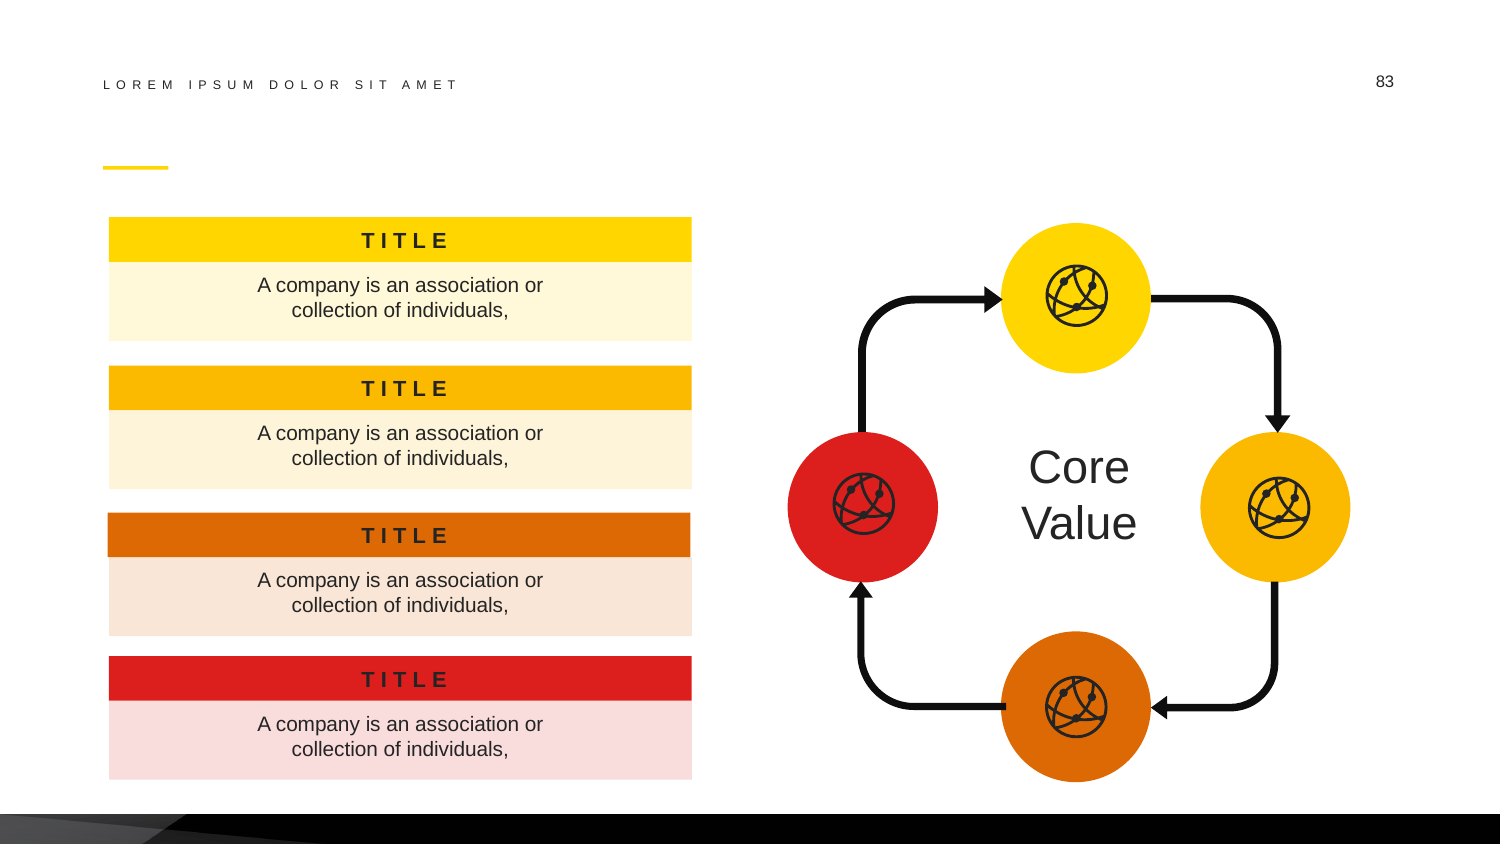

83
LOREM IPSUM DOLOR SIT AMET
#

TITLE

A company is an association or
collection of individuals,

TITLE

A company is an association or
collection of individuals,
Core
Value

TITLE

A company is an association or
collection of individuals,

TITLE

A company is an association or
collection of individuals,